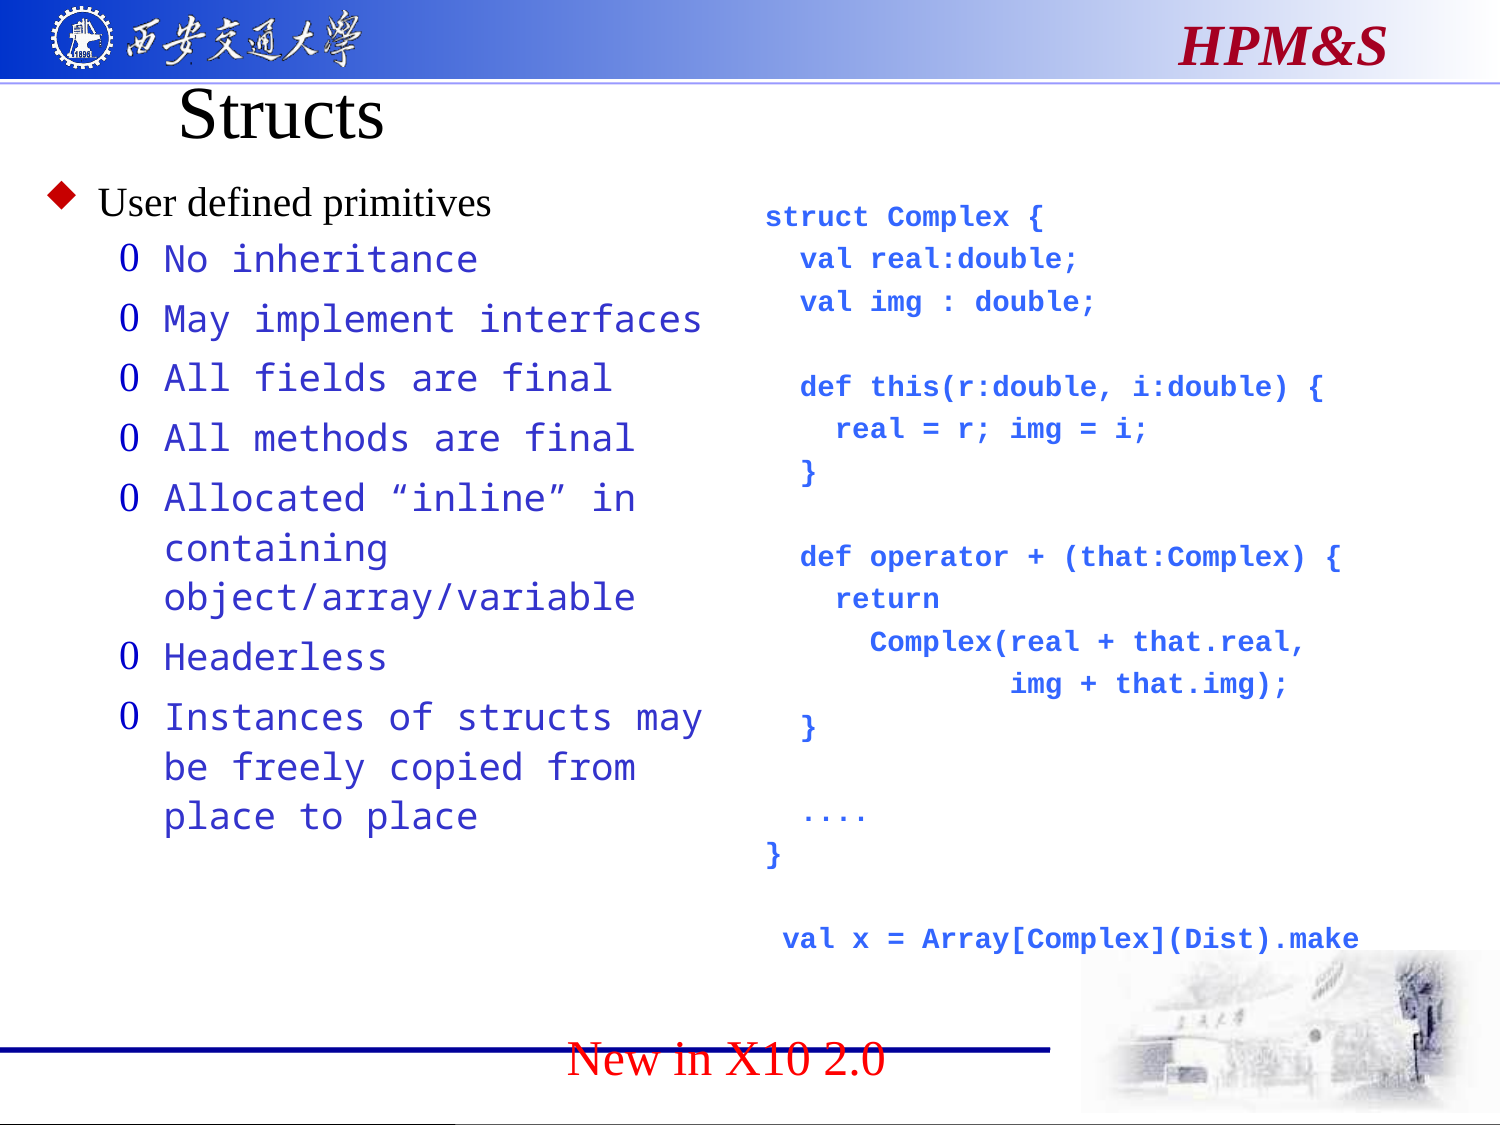

# Structs
User defined primitives
No inheritance
May implement interfaces
All fields are final
All methods are final
Allocated “inline” in containing object/array/variable
Headerless
Instances of structs may be freely copied from place to place
struct Complex {
  val real:double;
  val img : double;

  def this(r:double, i:double) {
    real = r; img = i;
  }

  def operator + (that:Complex) {
    return
      Complex(real + that.real,
              img + that.img);
  }

  ....
}

 val x = Array[Complex](Dist).make

New in X10 2.0